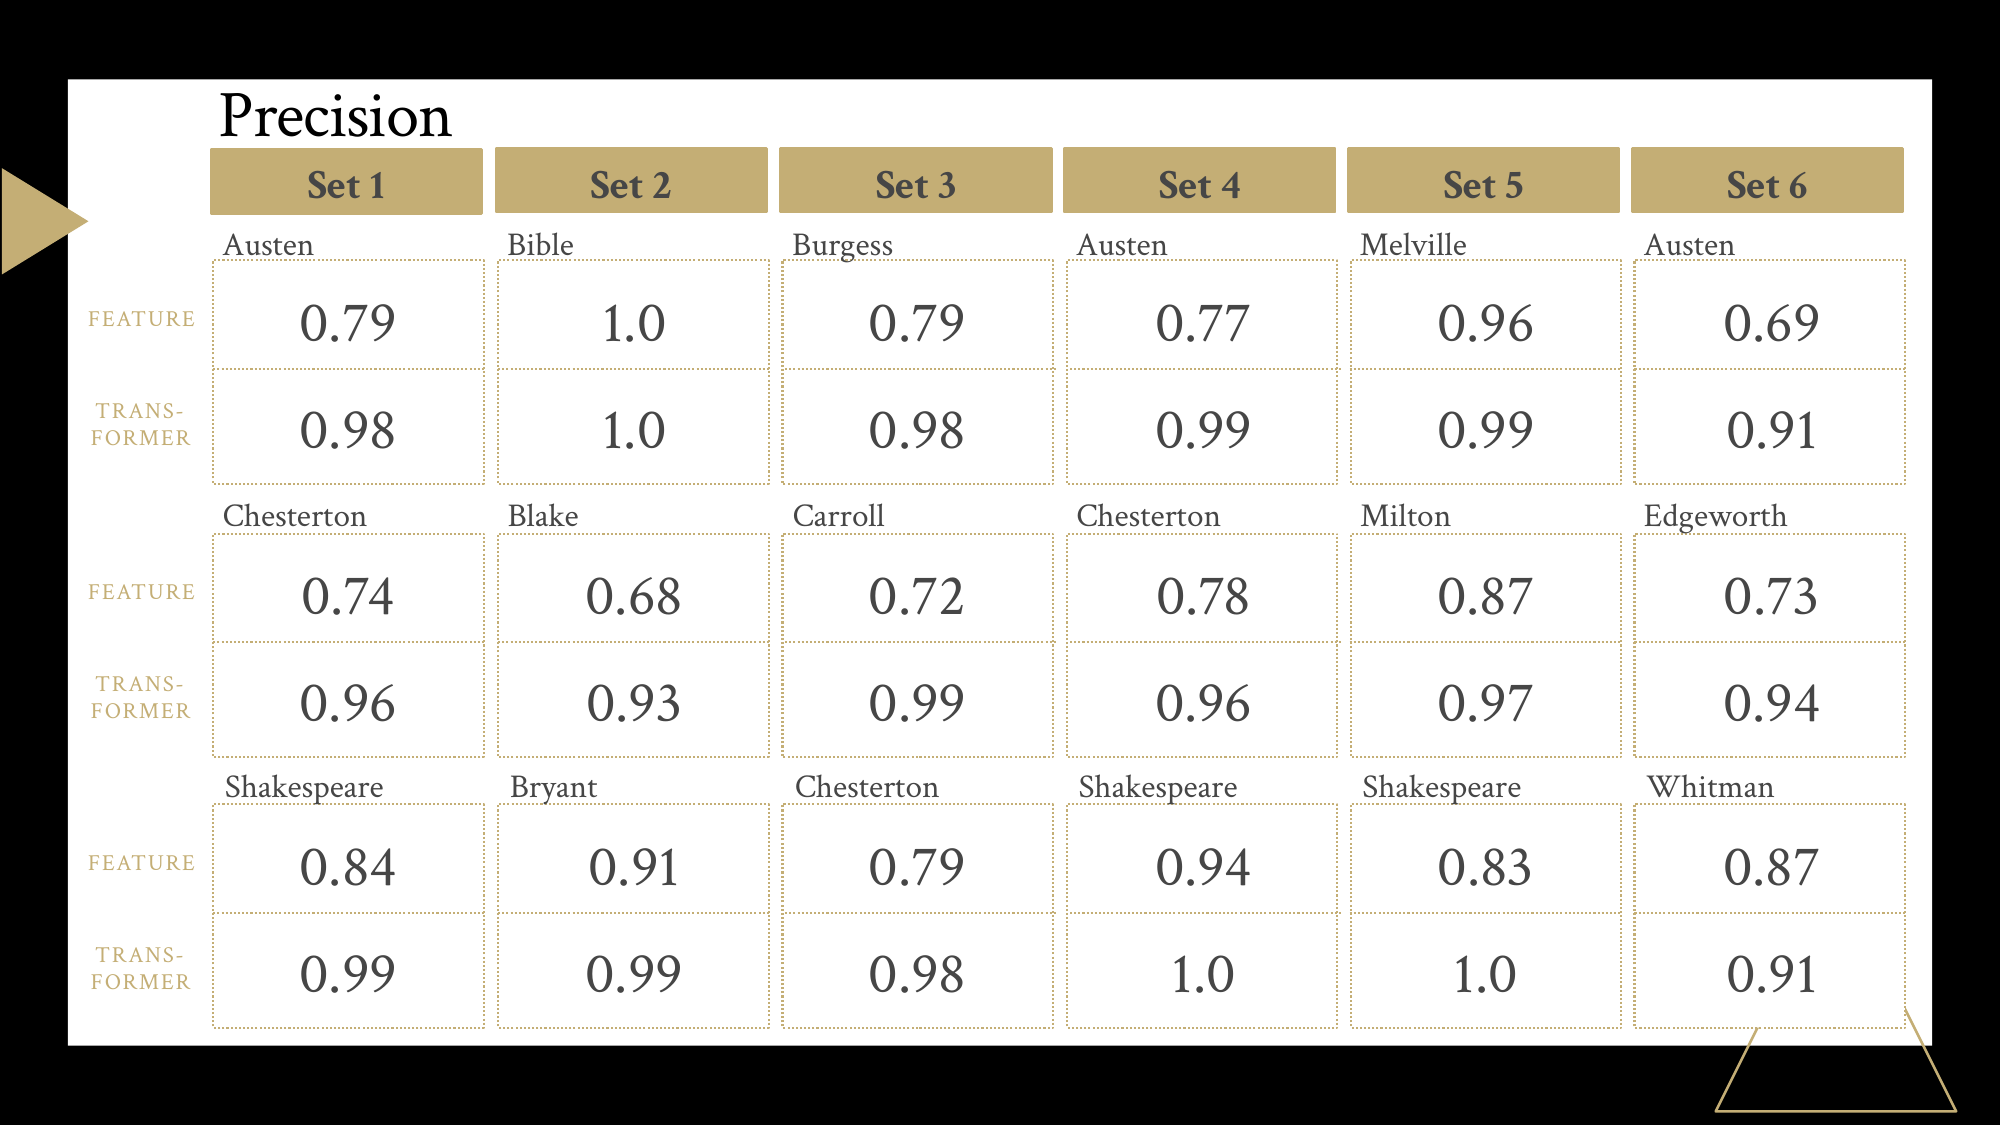

# Precision

Set 1
Set 2

Set 3

Set 4

Set 5

Set 6

Austen
Bible
Burgess
Austen
Melville
Austen

0.79
1.0
0.79
0.77
0.96
0.69
FEATURE

0.98
1.0
0.98
0.99
0.99
0.91
TRANS-FORMER

Chesterton
Blake
Carroll
Chesterton
Milton
Edgeworth

0.74
0.68
0.72
0.78
0.87
0.73
FEATURE

0.96
0.93
0.99
0.96
0.97
0.94
TRANS-FORMER

Shakespeare
Bryant
Chesterton
Shakespeare
Shakespeare
Whitman

0.84
0.91
0.79
0.94
0.83
0.87
FEATURE

0.99
0.99
0.98
1.0
1.0
0.91
TRANS-FORMER